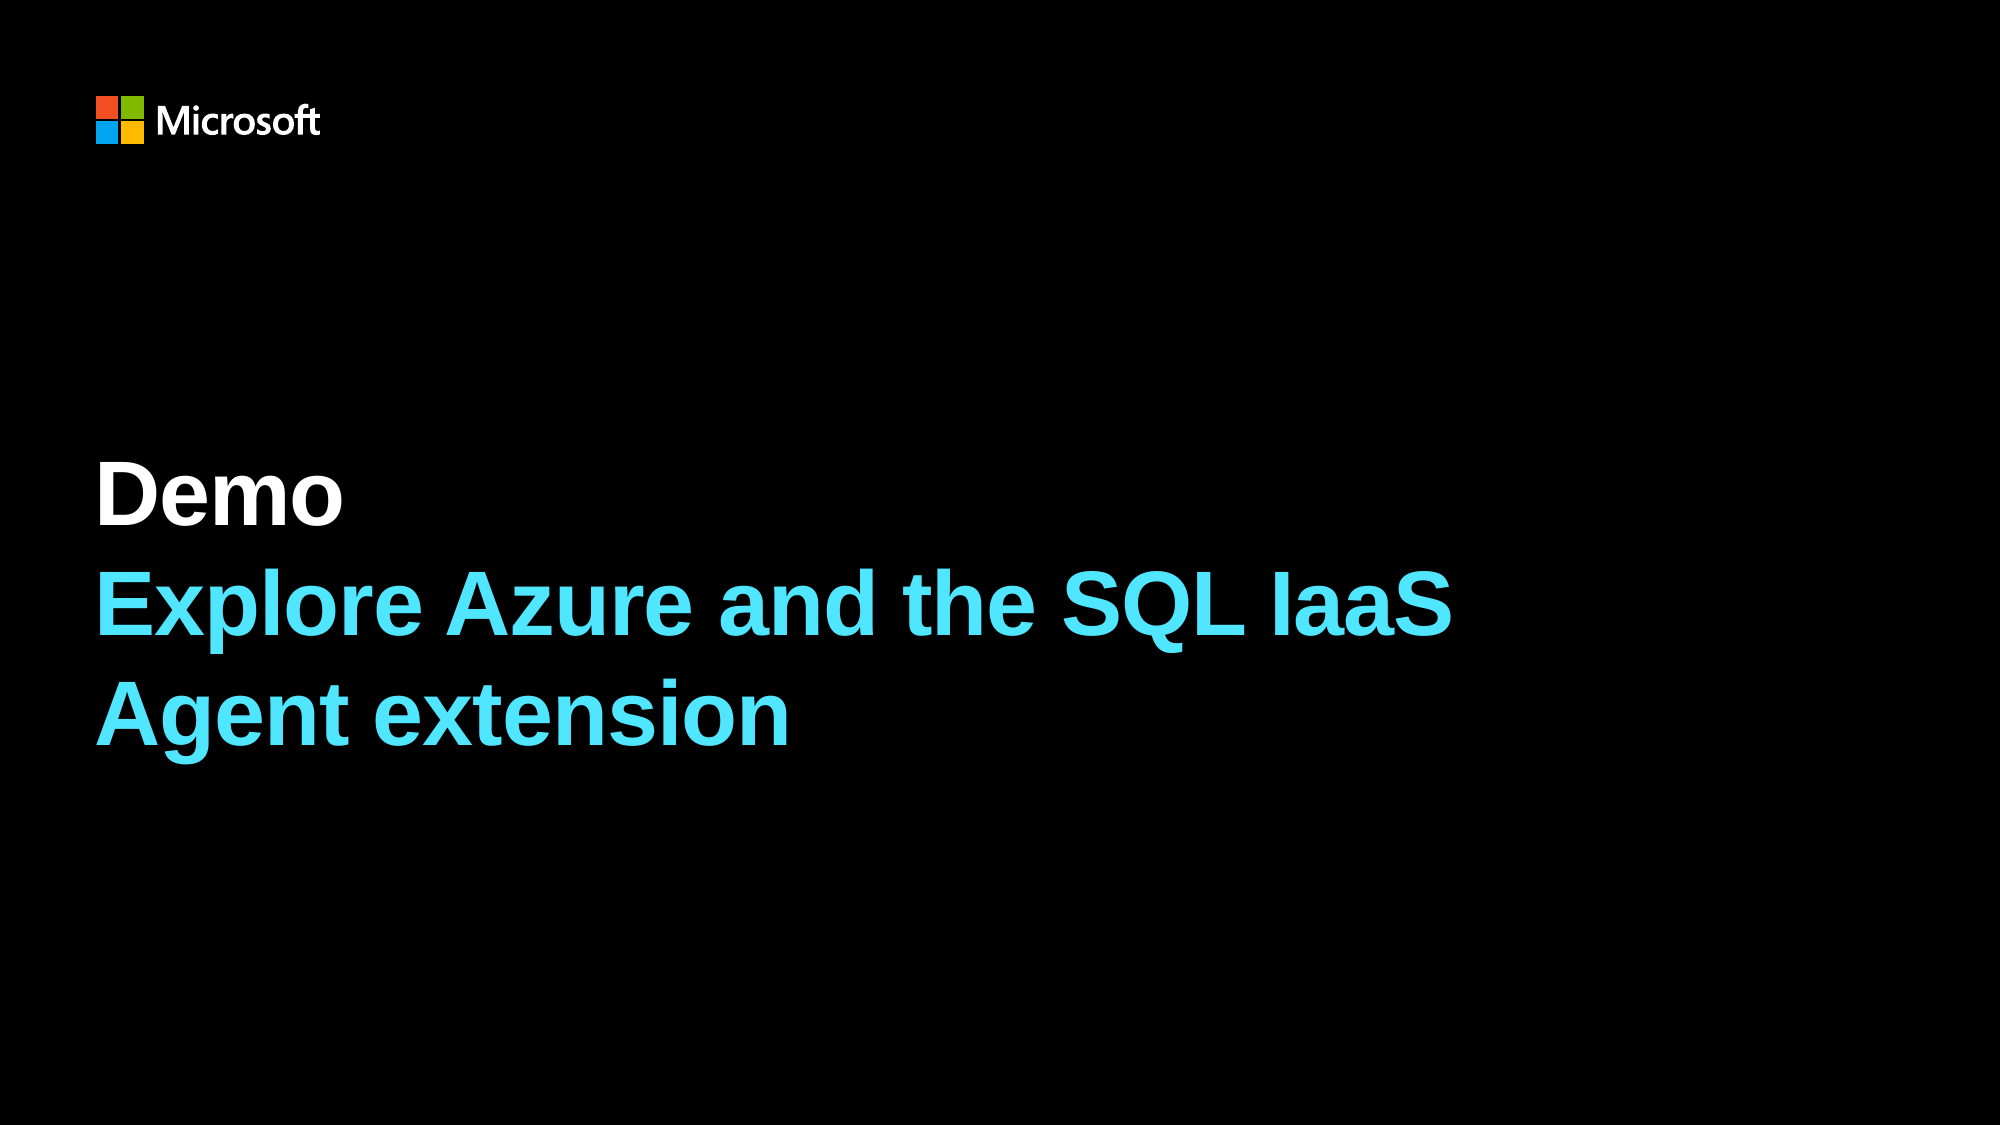

# Demo Explore Azure and the SQL IaaS Agent extension